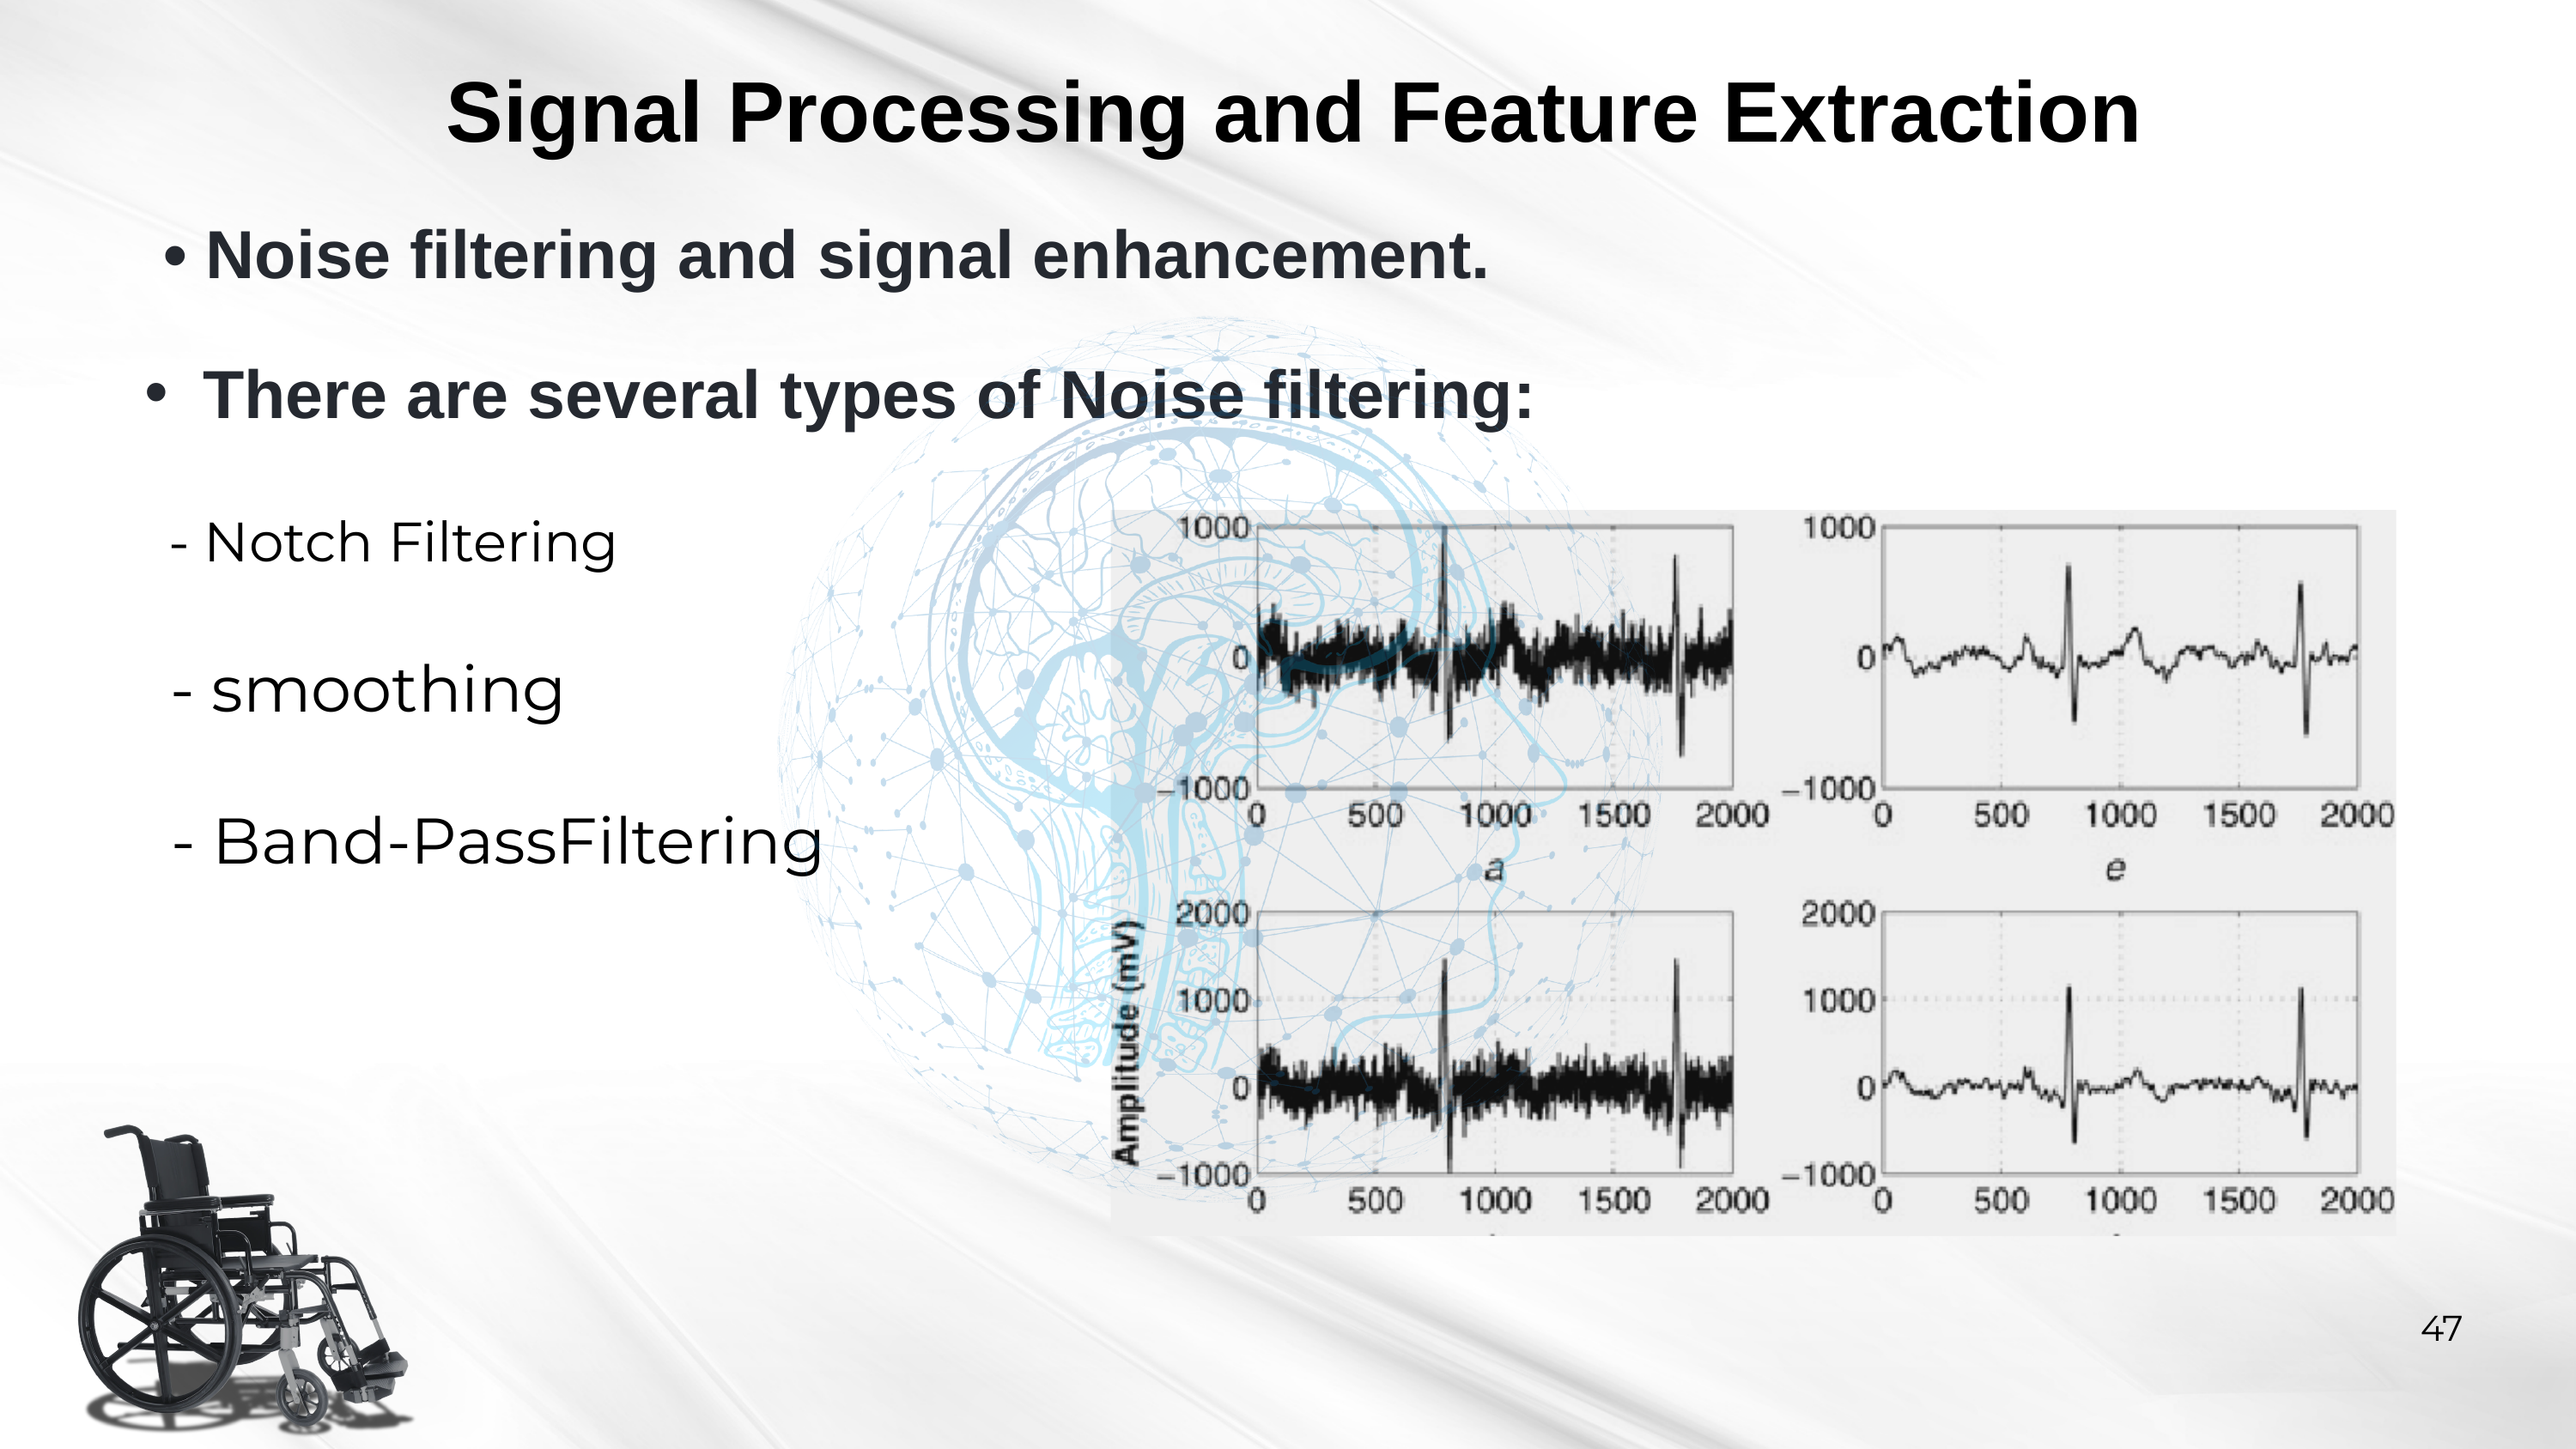

Signal Processing and Feature Extraction
• Noise filtering and signal enhancement.

There are several types of Noise filtering:

- Notch Filtering

- smoothing
- Band-PassFiltering

47